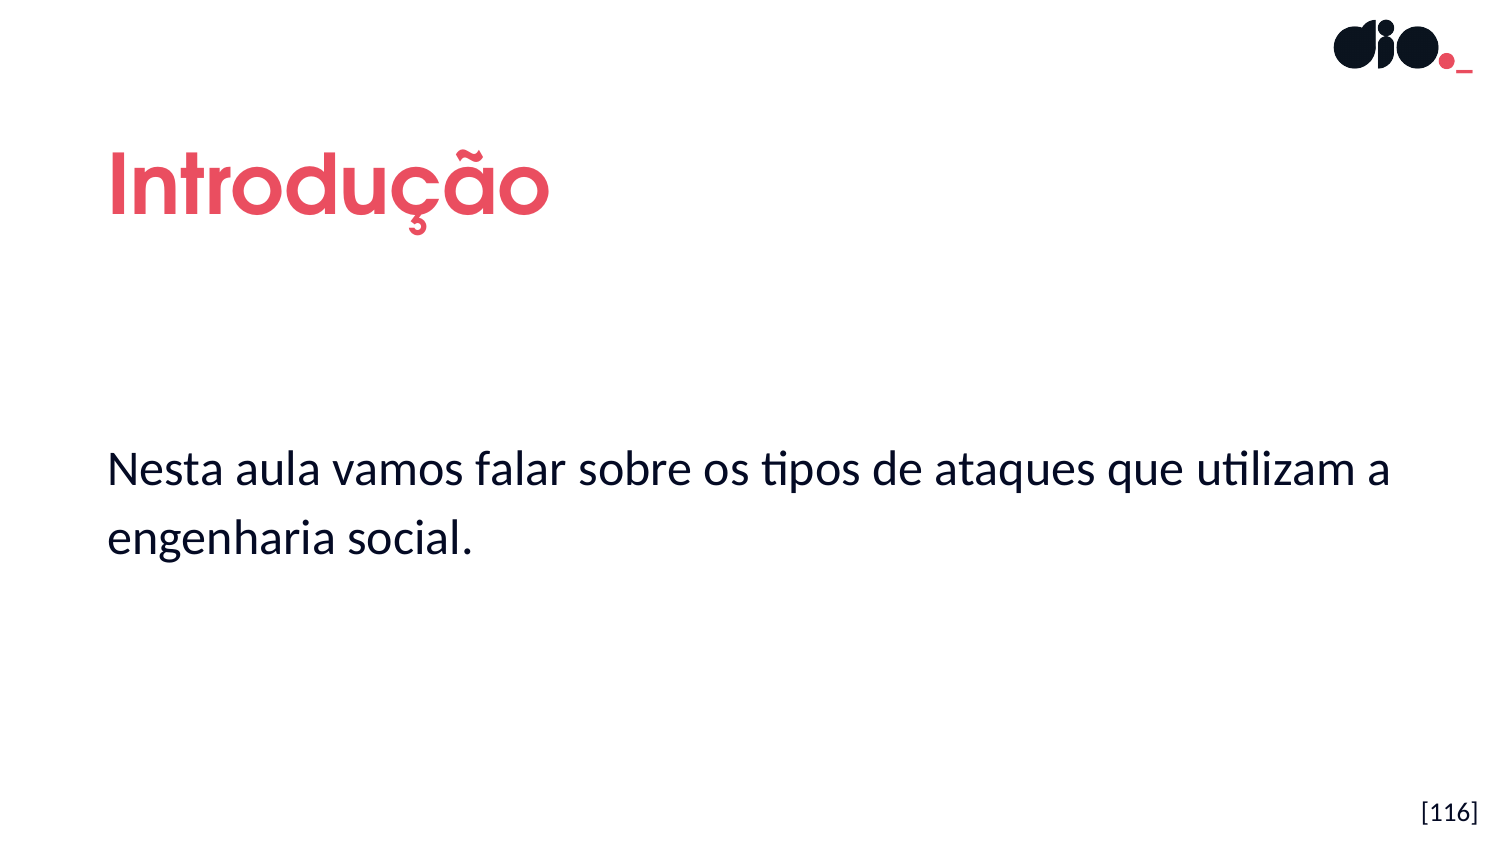

Introdução
Nesta aula vamos falar sobre os tipos de ataques que utilizam a engenharia social.
[116]